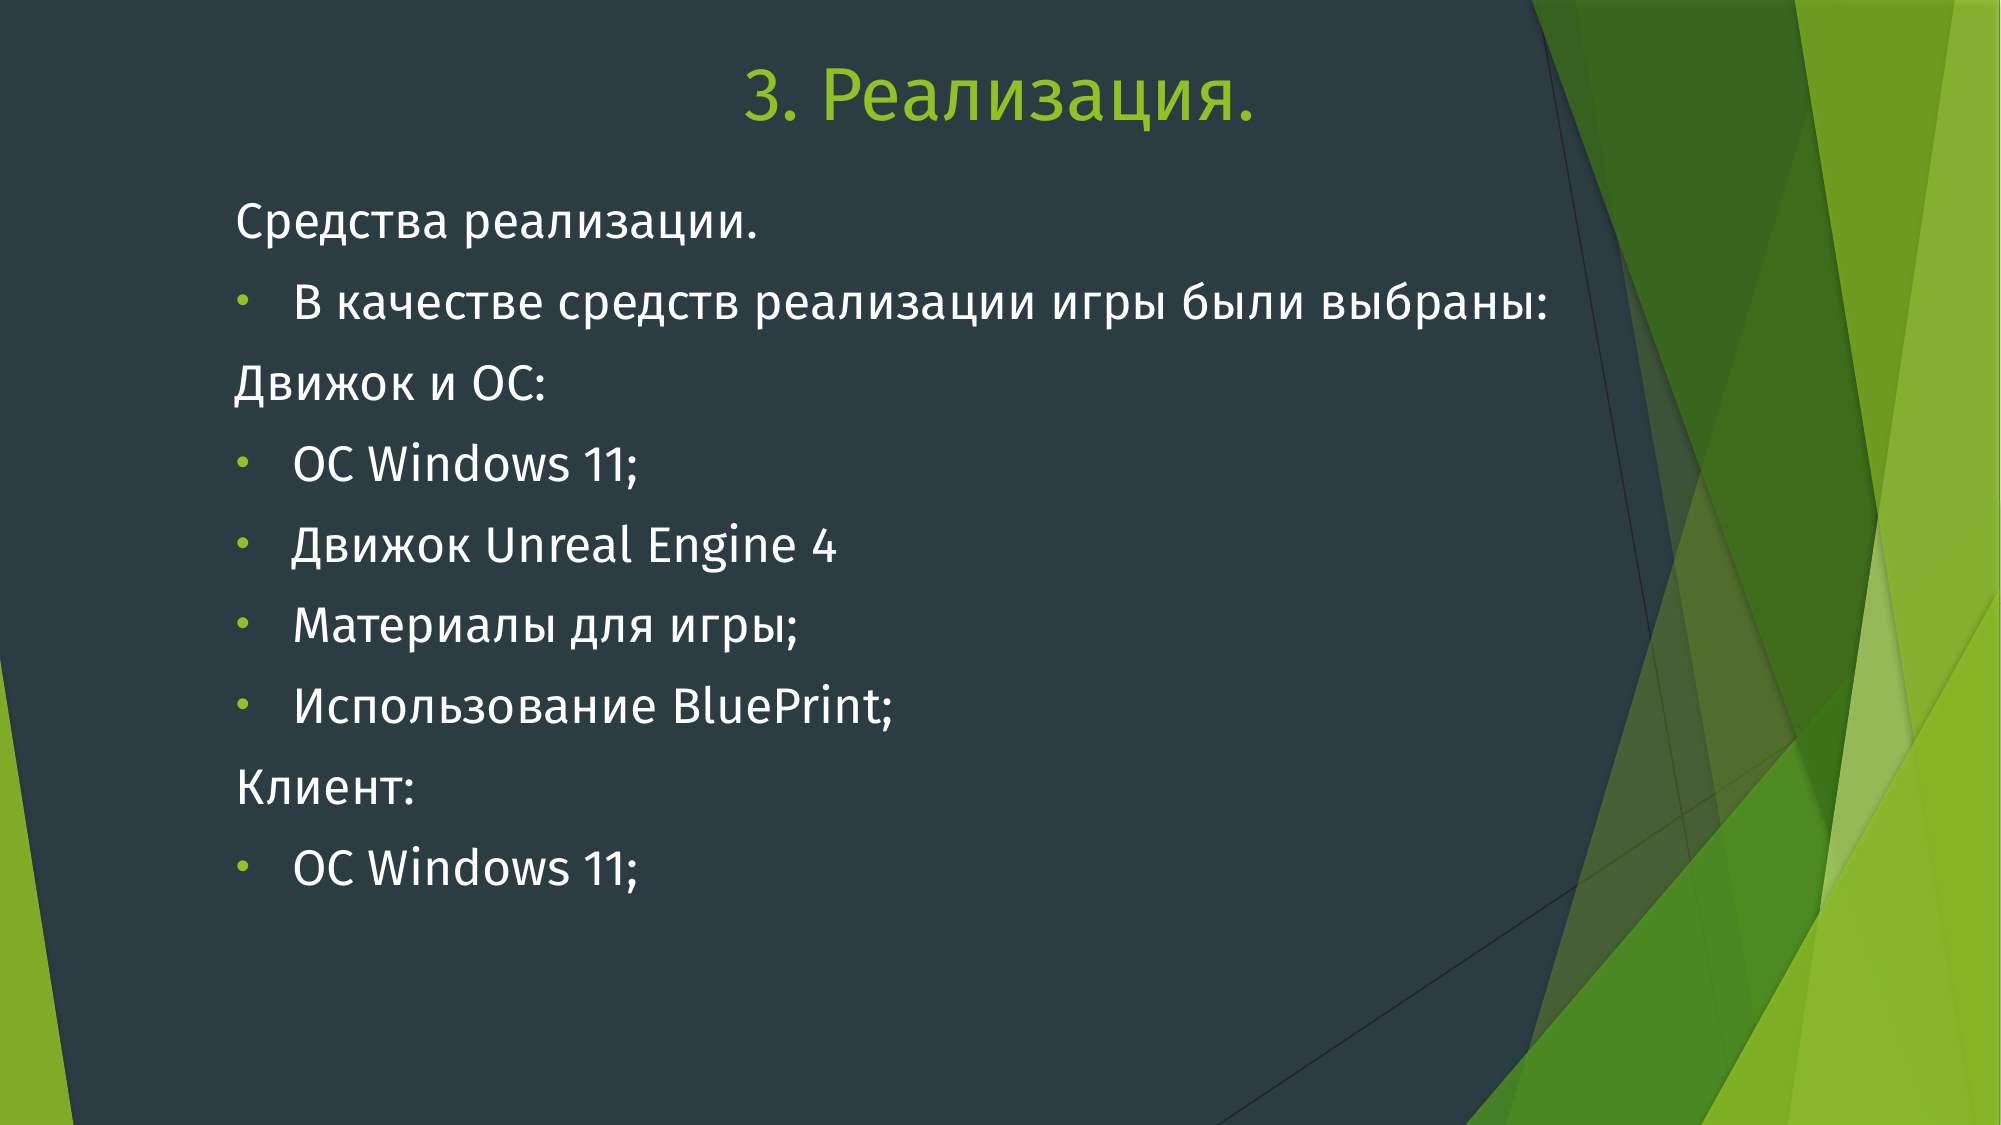

# 3. Реализация.
Средства реализации.
В качестве средств реализации игры были выбраны:
Движок и ОС:
ОС Windows 11;
Движок Unreal Engine 4
Материалы для игры;
Использование BluePrint;
Клиент:
ОС Windows 11;